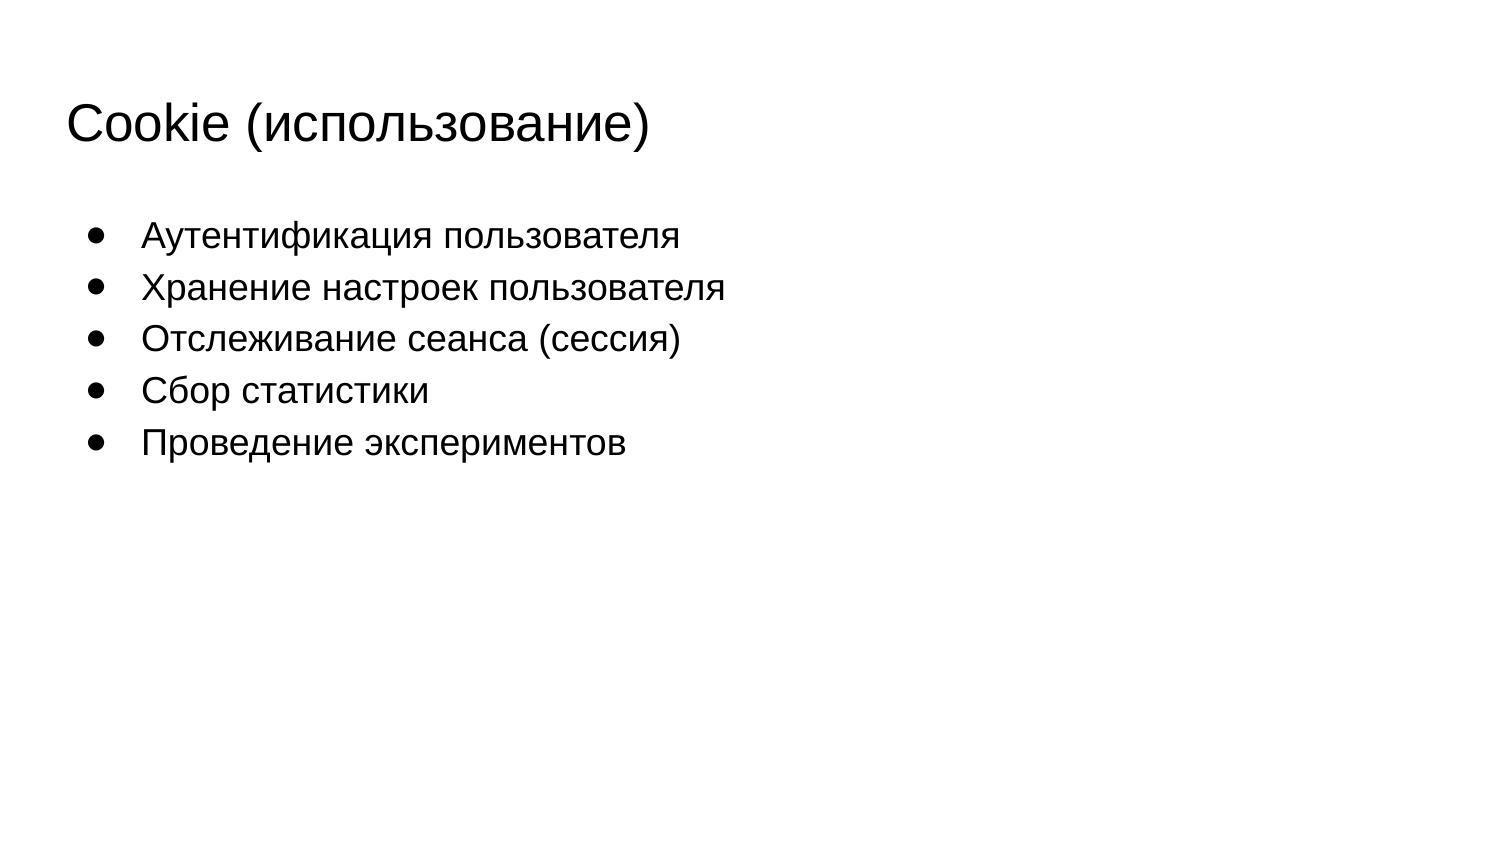

# Cookie (использование)
Аутентификация пользователя
Хранение настроек пользователя
Отслеживание сеанса (сессия)
Сбор статистики
Проведение экспериментов